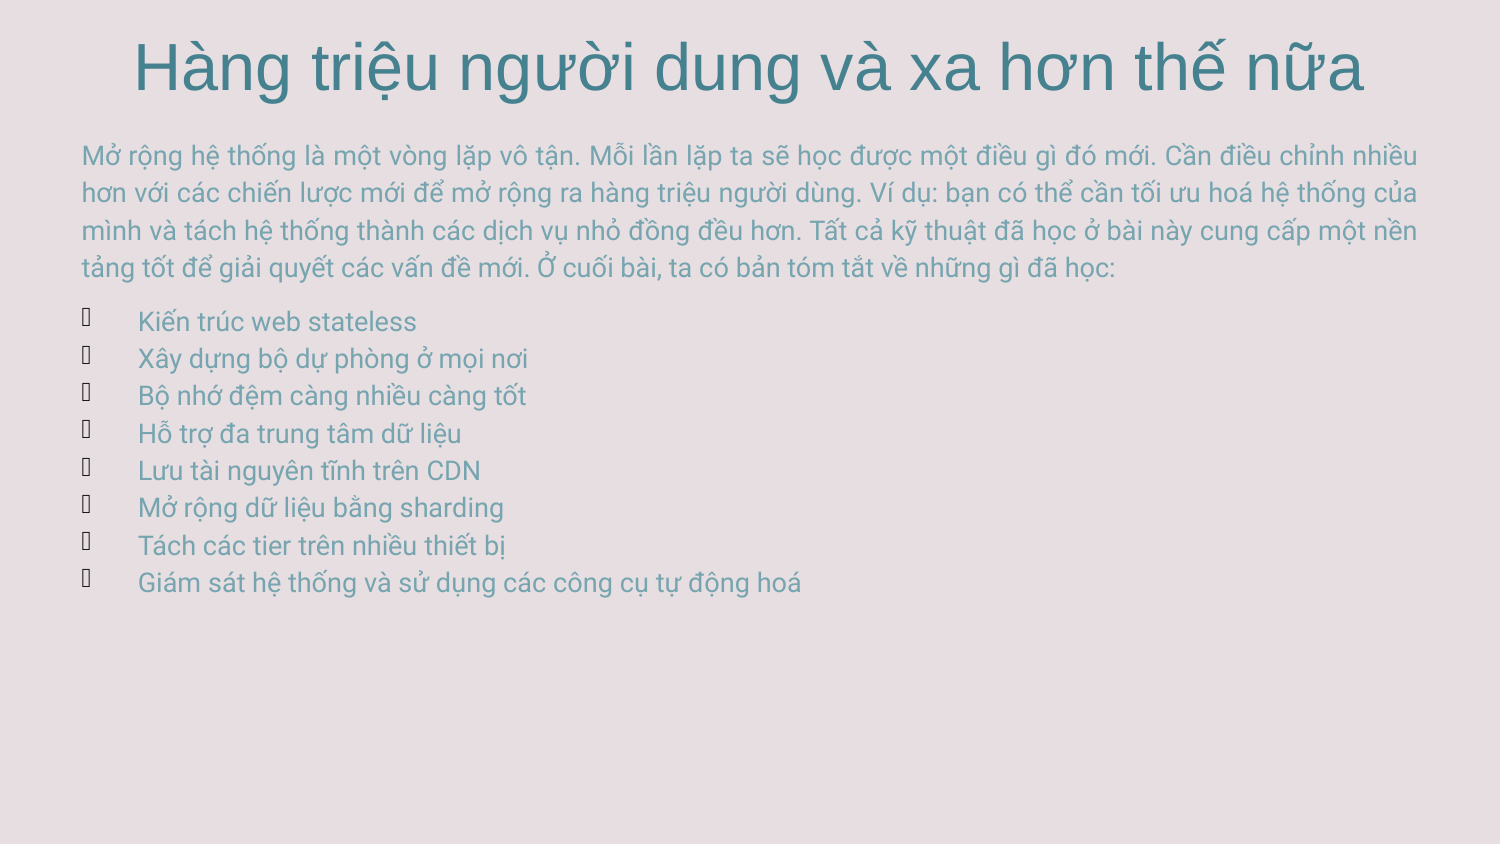

Hàng triệu người dung và xa hơn thế nữa
Mở rộng hệ thống là một vòng lặp vô tận. Mỗi lần lặp ta sẽ học được một điều gì đó mới. Cần điều chỉnh nhiều hơn với các chiến lược mới để mở rộng ra hàng triệu người dùng. Ví dụ: bạn có thể cần tối ưu hoá hệ thống của mình và tách hệ thống thành các dịch vụ nhỏ đồng đều hơn. Tất cả kỹ thuật đã học ở bài này cung cấp một nền tảng tốt để giải quyết các vấn đề mới. Ở cuối bài, ta có bản tóm tắt về những gì đã học:
Kiến trúc web stateless
Xây dựng bộ dự phòng ở mọi nơi
Bộ nhớ đệm càng nhiều càng tốt
Hỗ trợ đa trung tâm dữ liệu
Lưu tài nguyên tĩnh trên CDN
Mở rộng dữ liệu bằng sharding
Tách các tier trên nhiều thiết bị
Giám sát hệ thống và sử dụng các công cụ tự động hoá